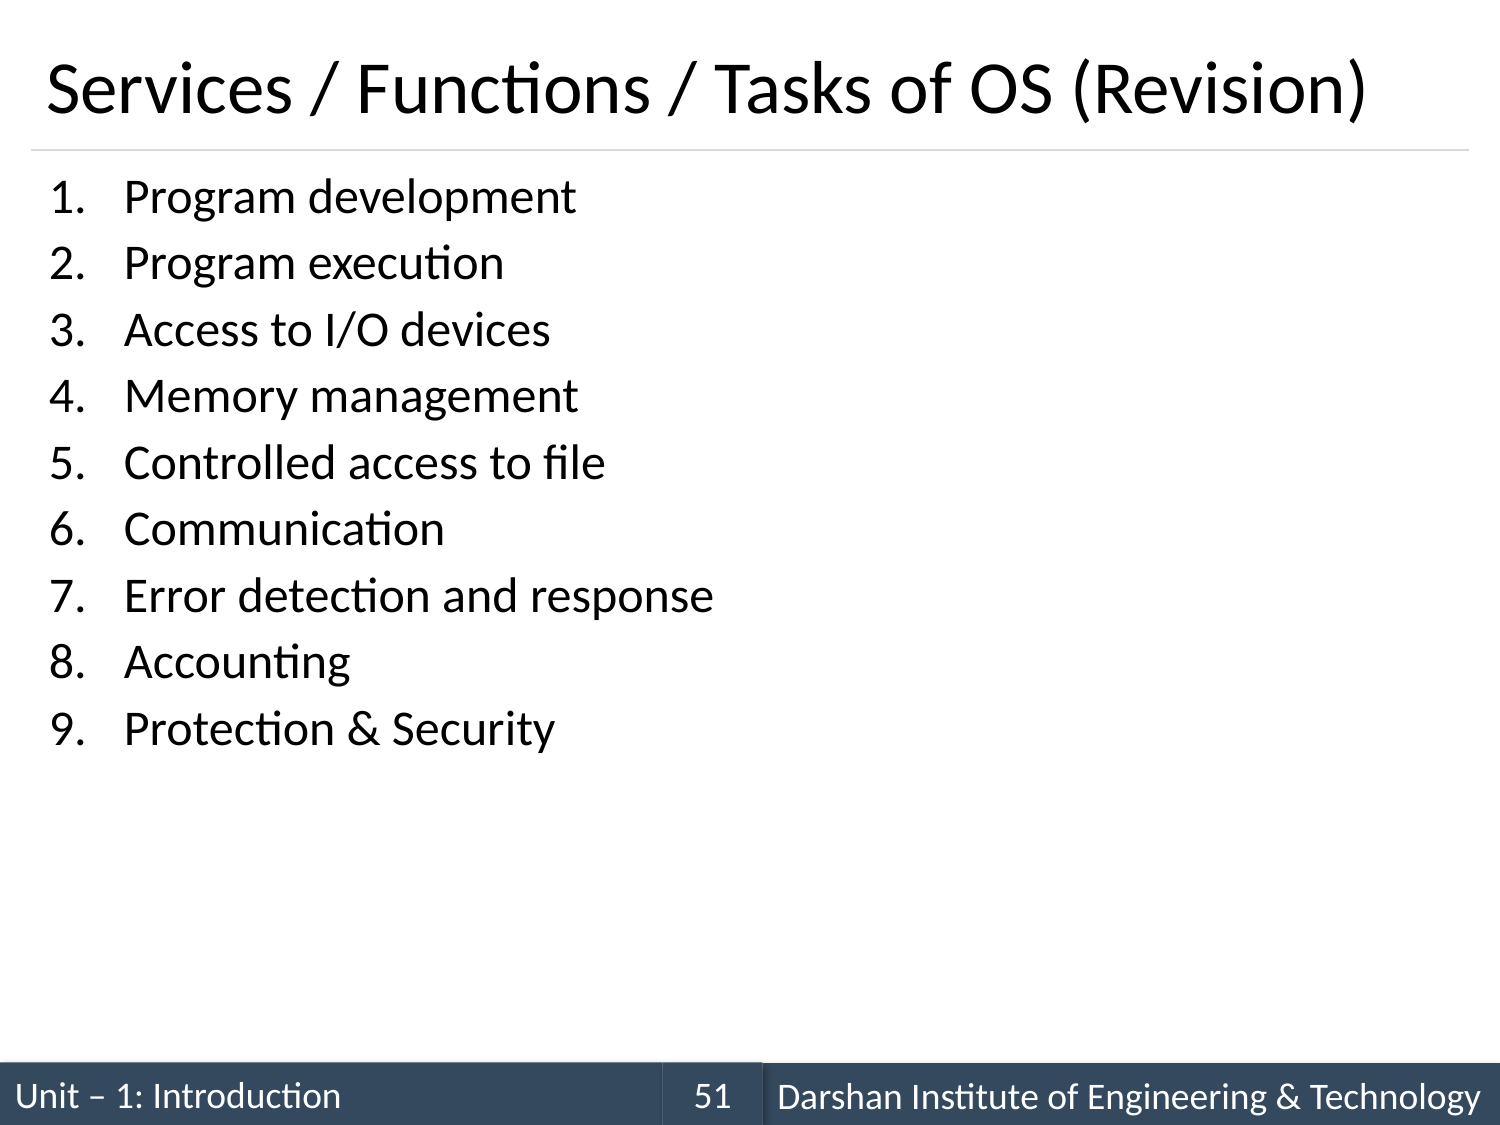

# Services / Functions / Tasks of OS (Revision)
Program development
Program execution
Access to I/O devices
Memory management
Controlled access to file
Communication
Error detection and response
Accounting
Protection & Security